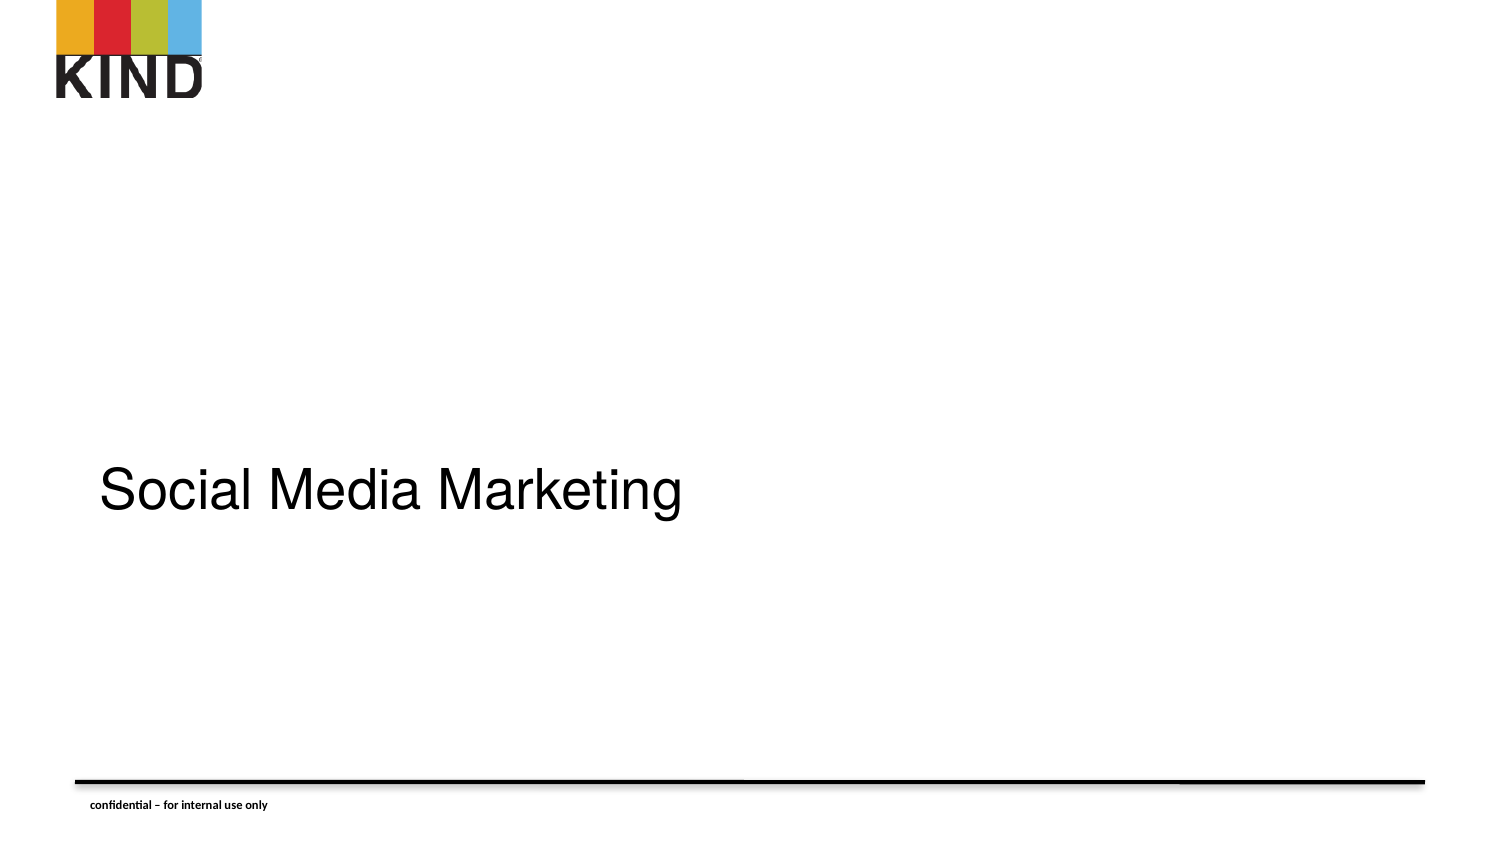

Social Media Marketing
confidential – for internal use only